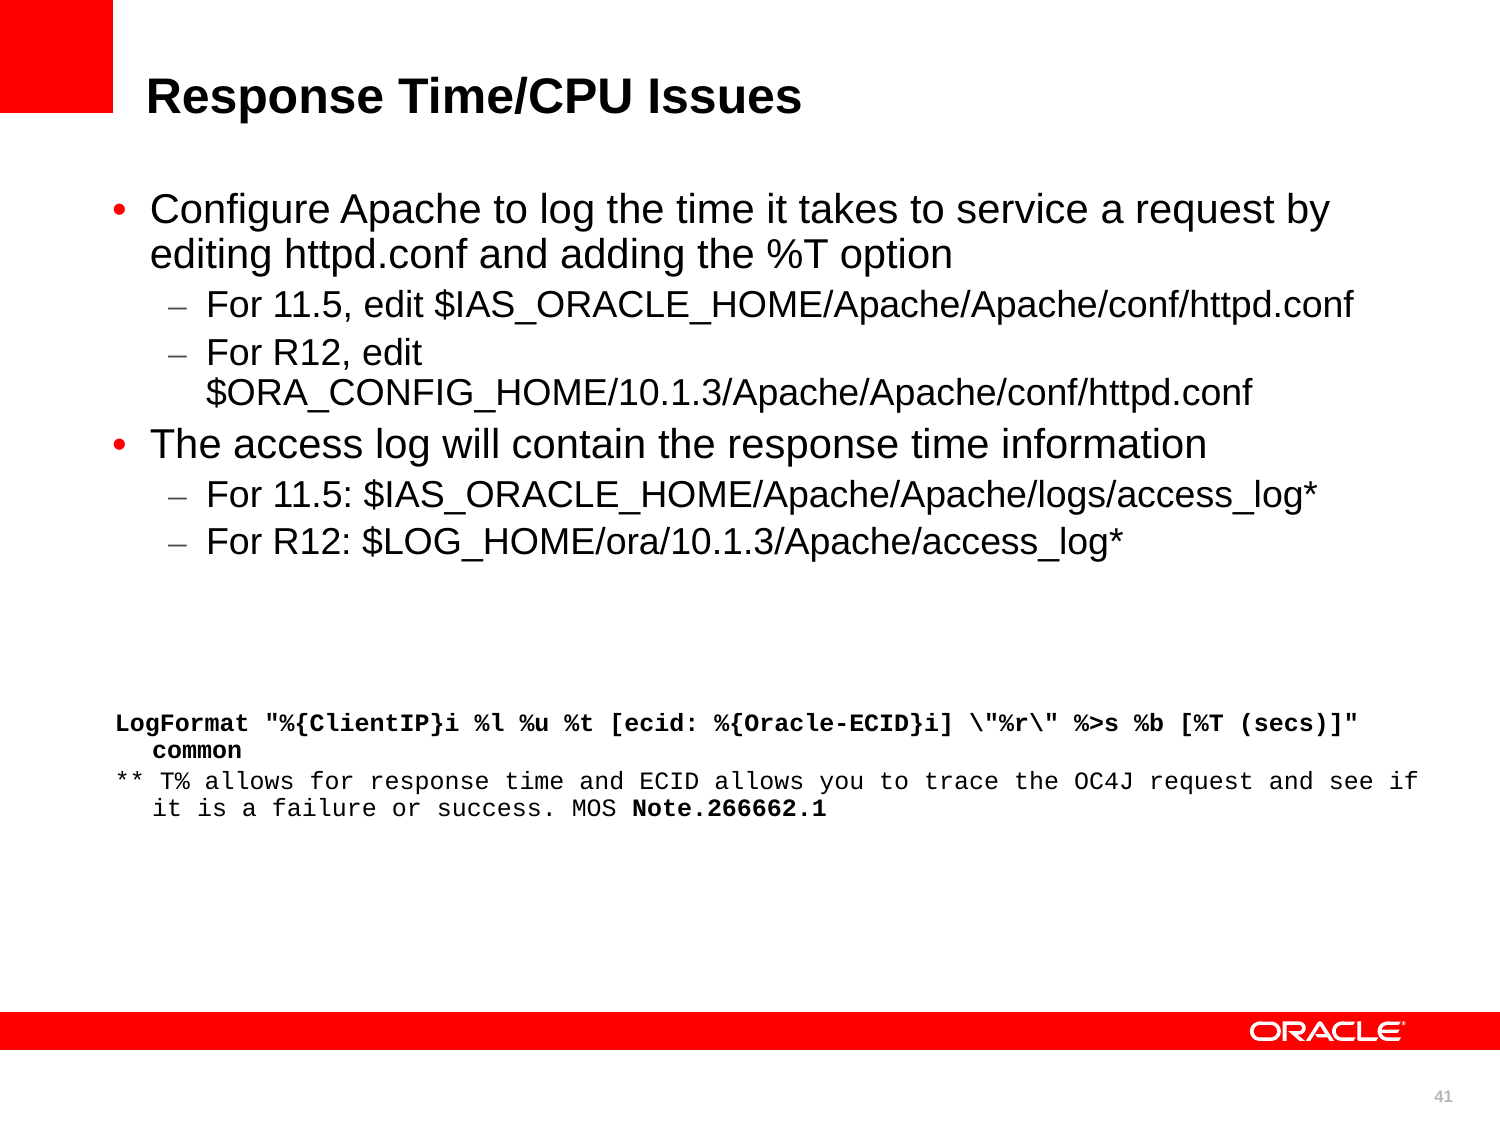

# Response Time/CPU Issues
Configure Apache to log the time it takes to service a request by editing httpd.conf and adding the %T option
For 11.5, edit $IAS_ORACLE_HOME/Apache/Apache/conf/httpd.conf
For R12, edit $ORA_CONFIG_HOME/10.1.3/Apache/Apache/conf/httpd.conf
The access log will contain the response time information
For 11.5: $IAS_ORACLE_HOME/Apache/Apache/logs/access_log*
For R12: $LOG_HOME/ora/10.1.3/Apache/access_log*

LogFormat "%{ClientIP}i %l %u %t [ecid: %{Oracle-ECID}i] \"%r\" %>s %b [%T (secs)]" common
** T% allows for response time and ECID allows you to trace the OC4J request and see if it is a failure or success. MOS Note.266662.1